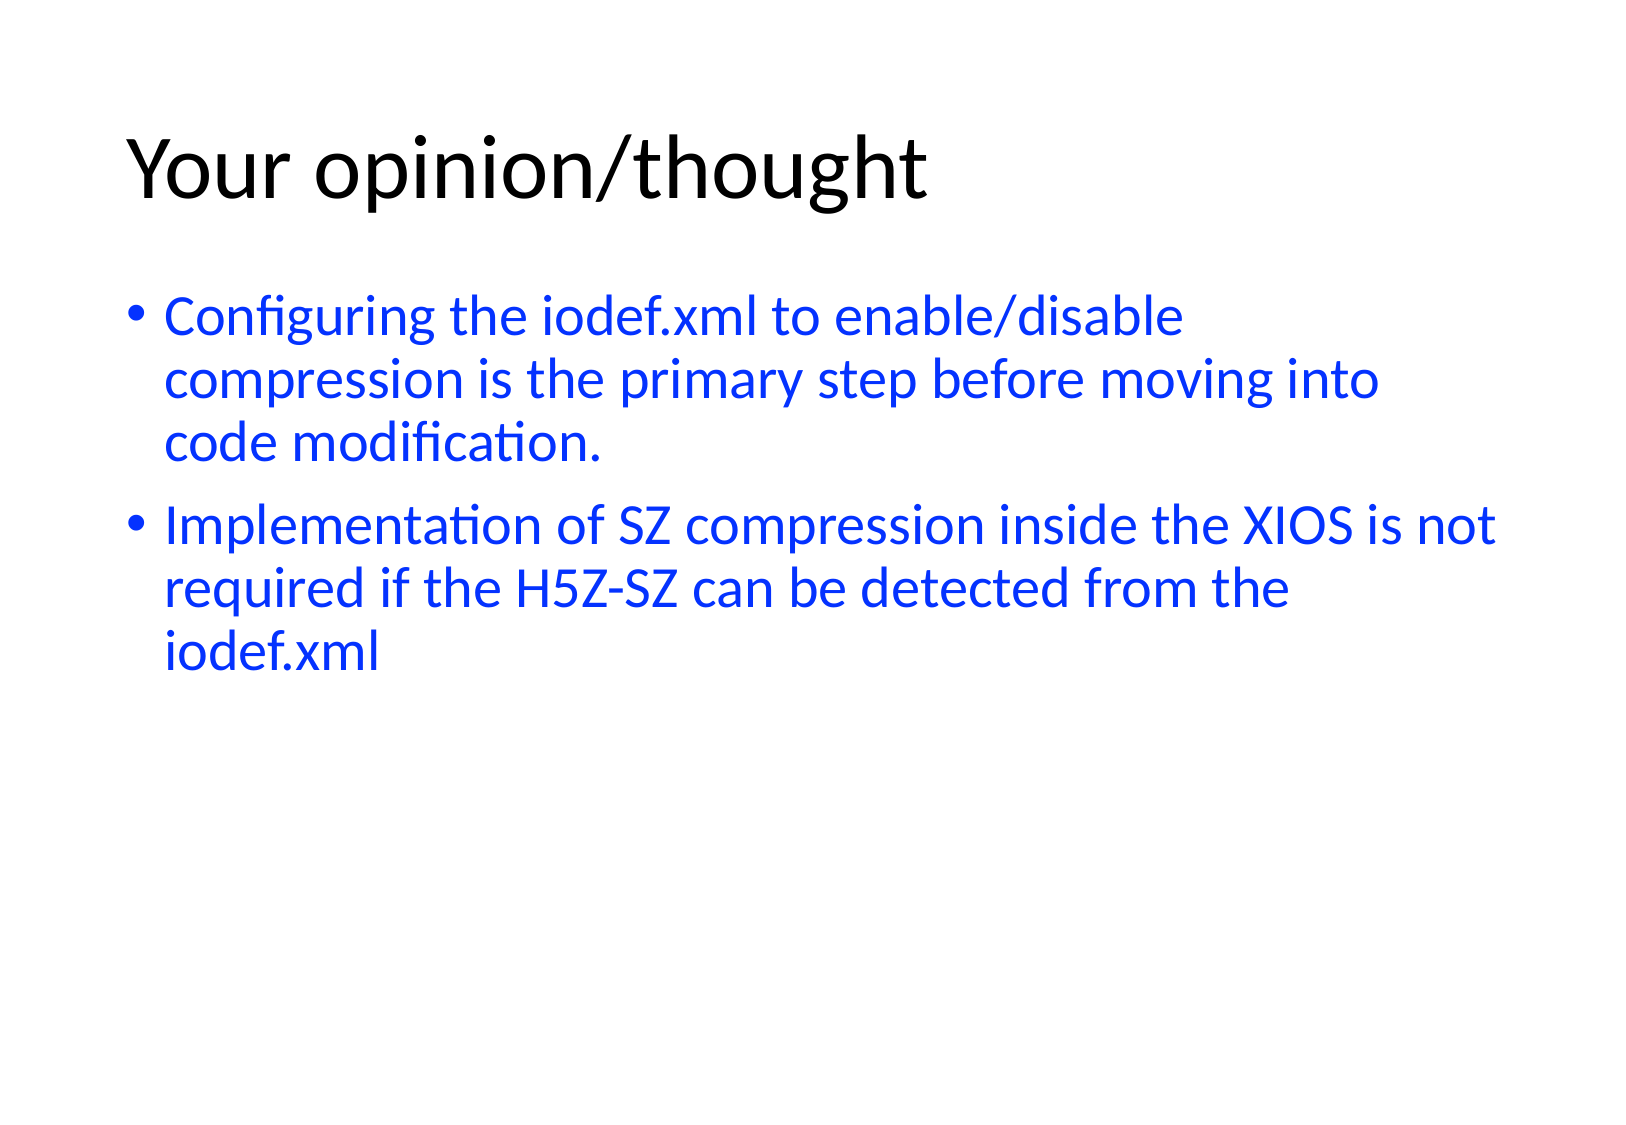

# Your opinion/thought
Configuring the iodef.xml to enable/disable compression is the primary step before moving into code modification.
Implementation of SZ compression inside the XIOS is not required if the H5Z-SZ can be detected from the iodef.xml